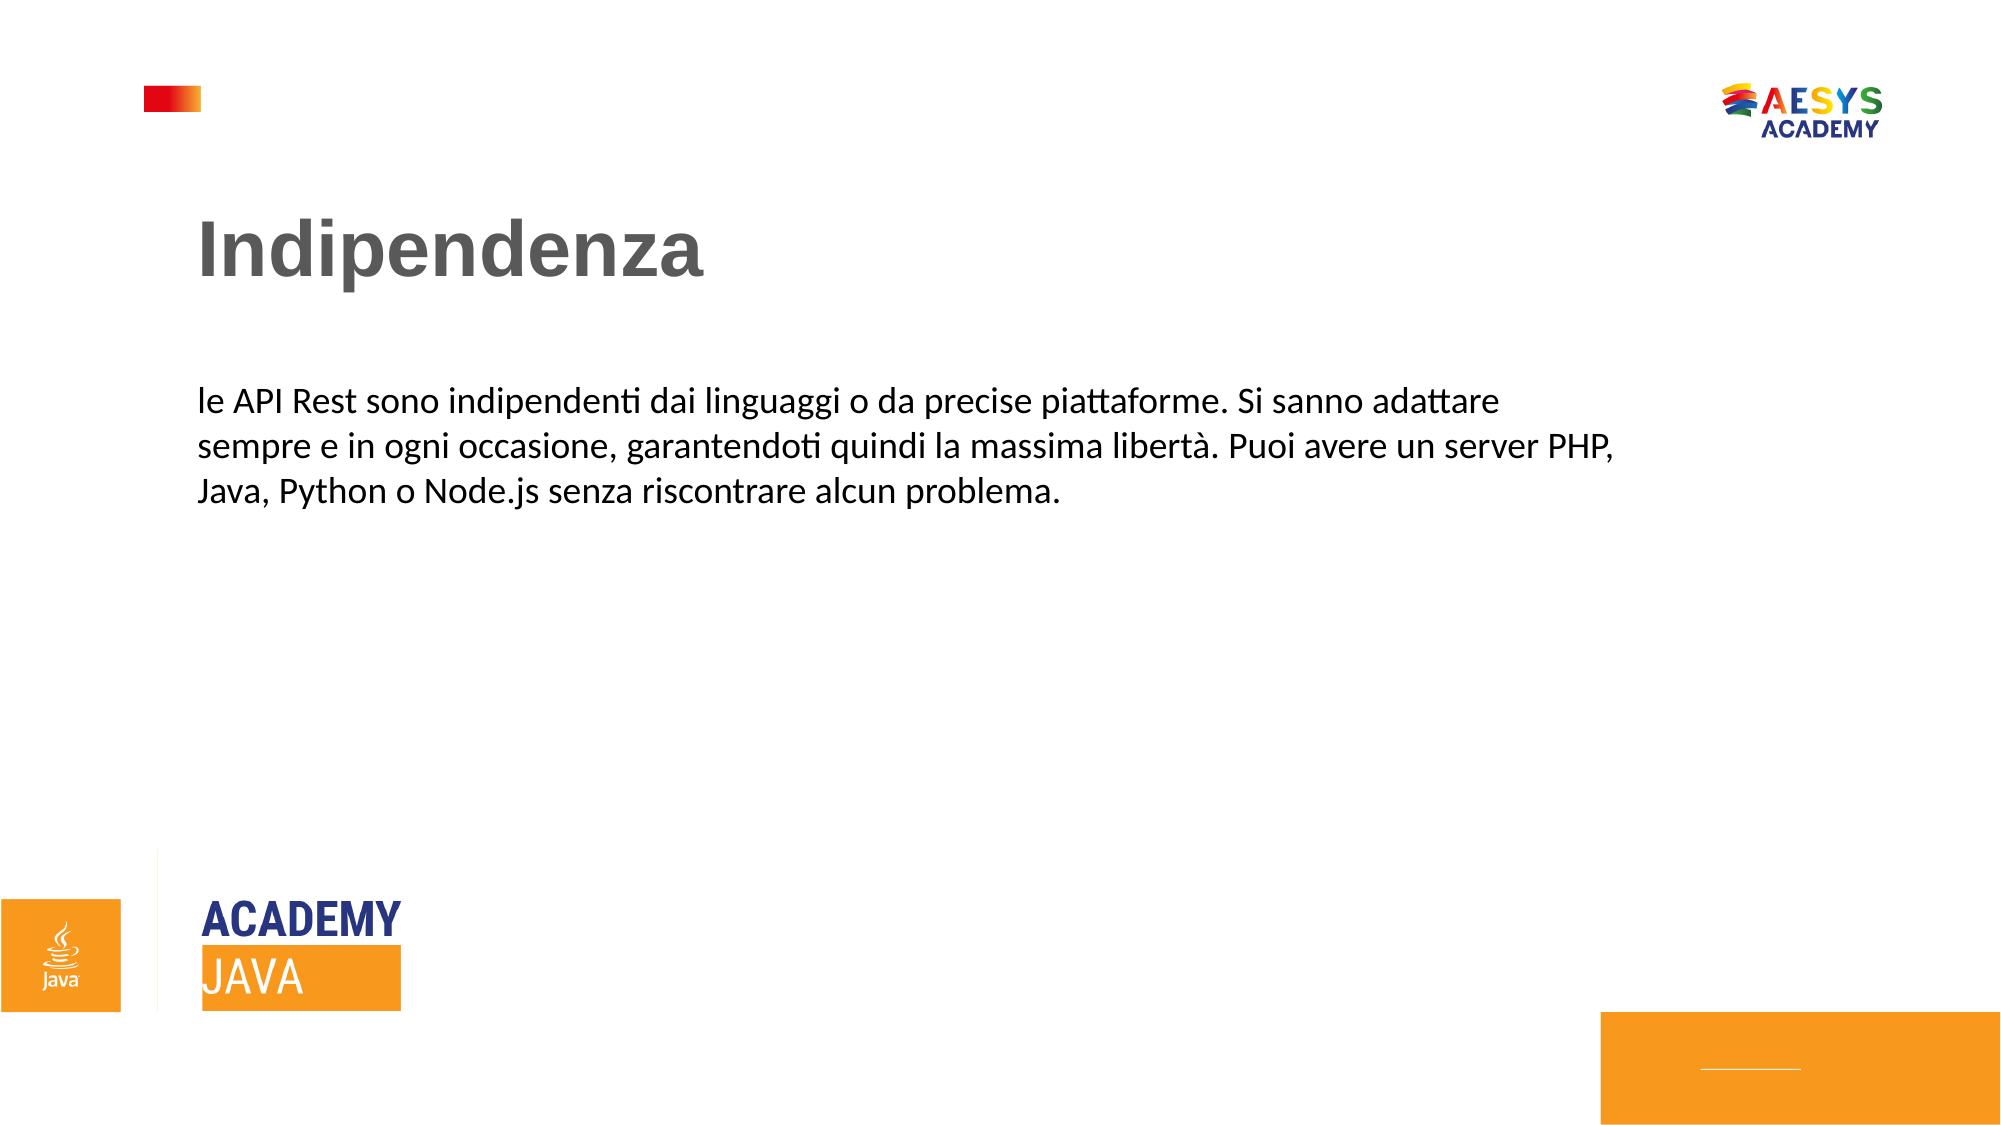

Indipendenza
le API Rest sono indipendenti dai linguaggi o da precise piattaforme. Si sanno adattare sempre e in ogni occasione, garantendoti quindi la massima libertà. Puoi avere un server PHP, Java, Python o Node.js senza riscontrare alcun problema.